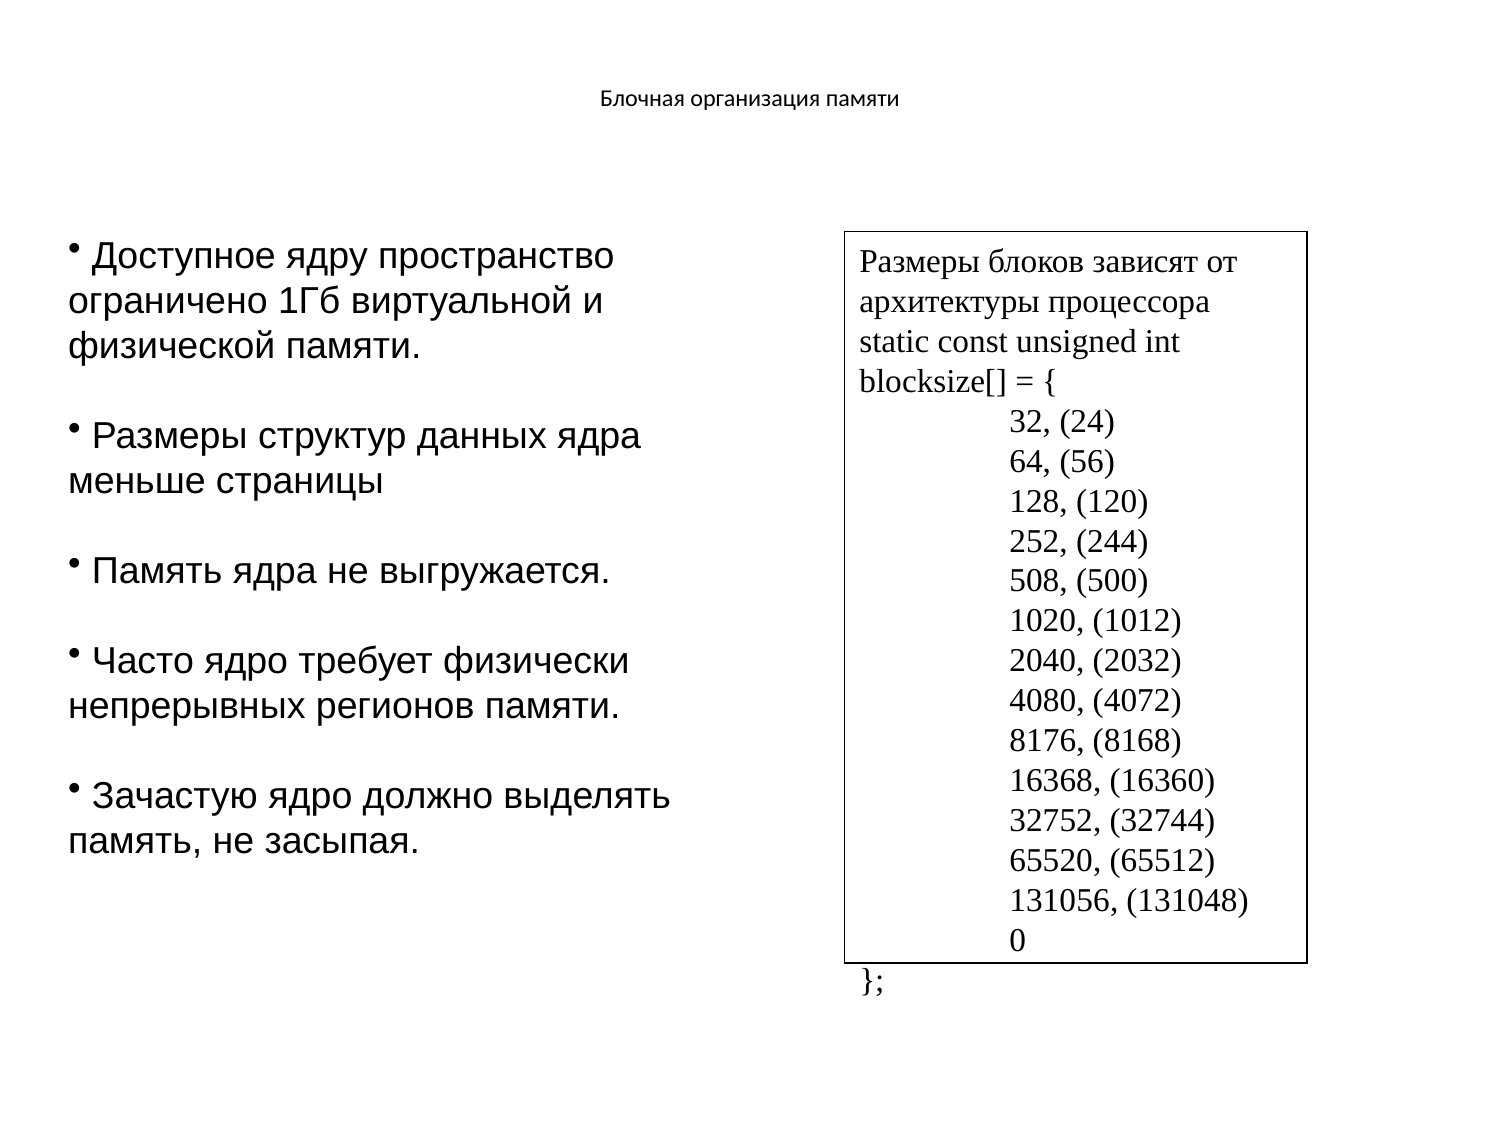

# Блочная организация памяти
 Доступное ядру пространство ограничено 1Гб виртуальной и физической памяти.

 Размеры структур данных ядра меньше страницы

 Память ядра не выгружается.

 Часто ядро требует физически непрерывных регионов памяти.

 Зачастую ядро должно выделять память, не засыпая.
Размеры блоков зависят от архитектуры процессора
static const unsigned int blocksize[] = {
	32, (24)
	64, (56)
	128, (120)
	252, (244)
	508, (500)
	1020, (1012)
	2040, (2032)
	4080, (4072)
	8176, (8168)
	16368, (16360)
	32752, (32744)
	65520, (65512)
	131056, (131048)
	0
};